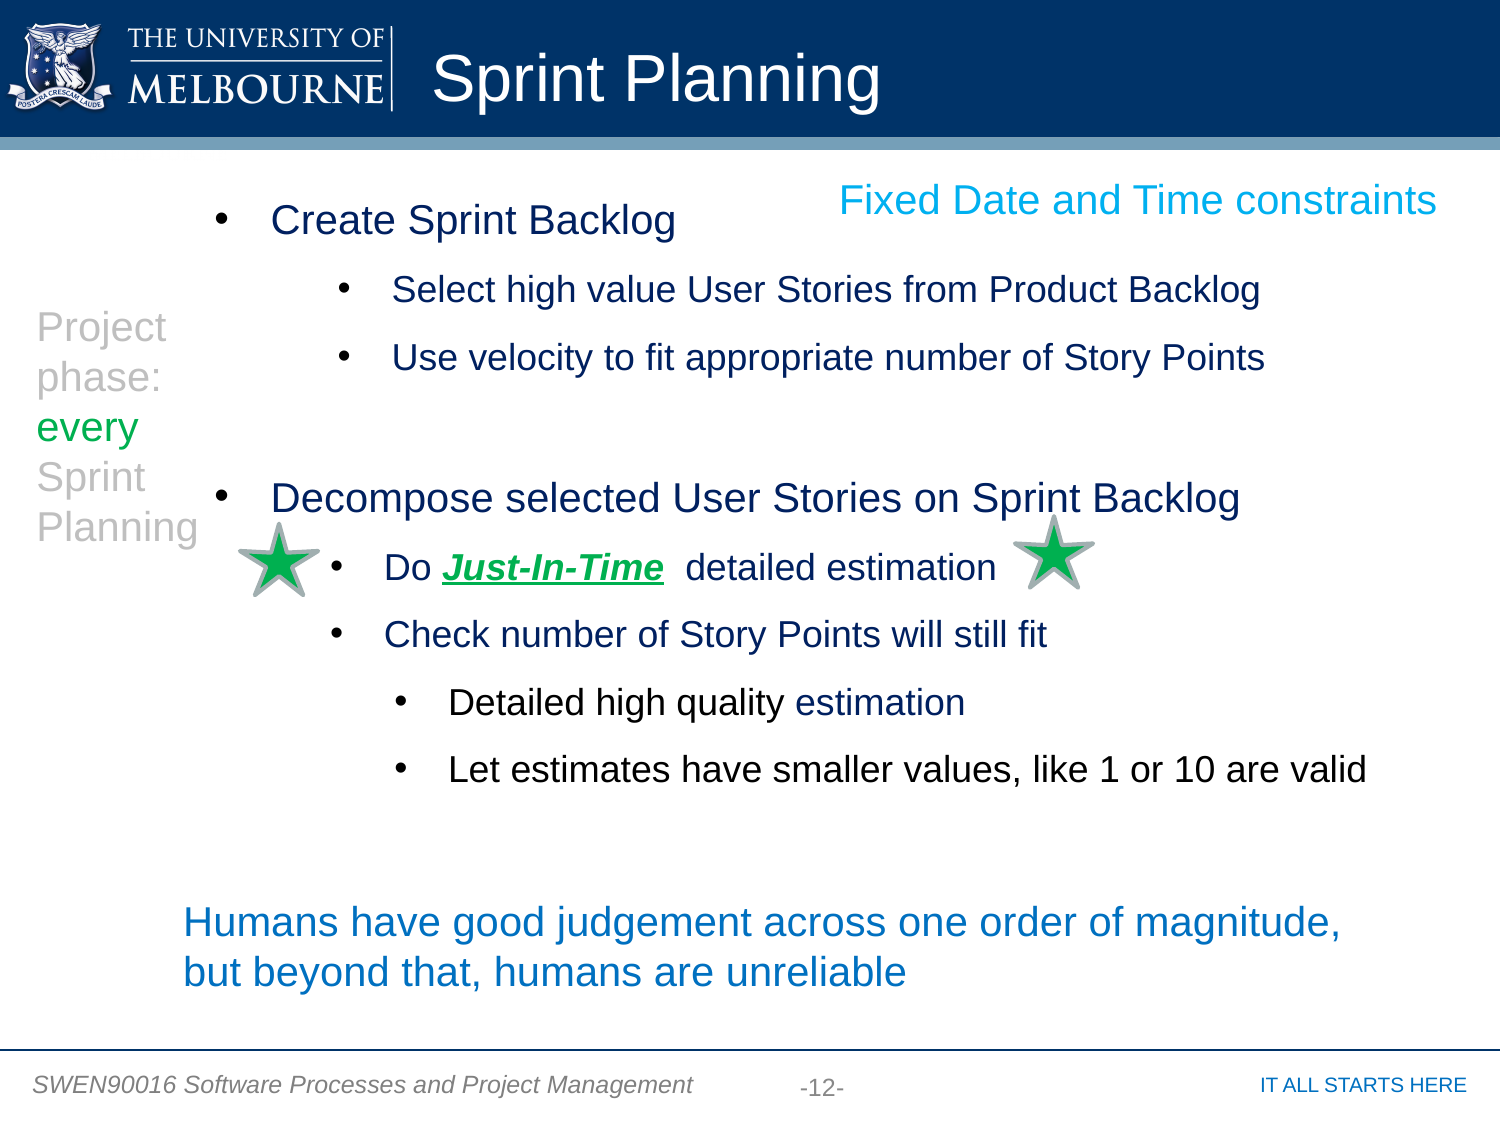

Sprint Planning
Create Sprint Backlog
Select high value User Stories from Product Backlog
Use velocity to fit appropriate number of Story Points

Decompose selected User Stories on Sprint Backlog
Do Just-In-Time  detailed estimation
Check number of Story Points will still fit
Detailed high quality estimation
Let estimates have smaller values, like 1 or 10 are valid

Fixed Date and Time constraints
Project phase:
every Sprint Planning

Humans have good judgement across one order of magnitude, but beyond that, humans are unreliable
-12-